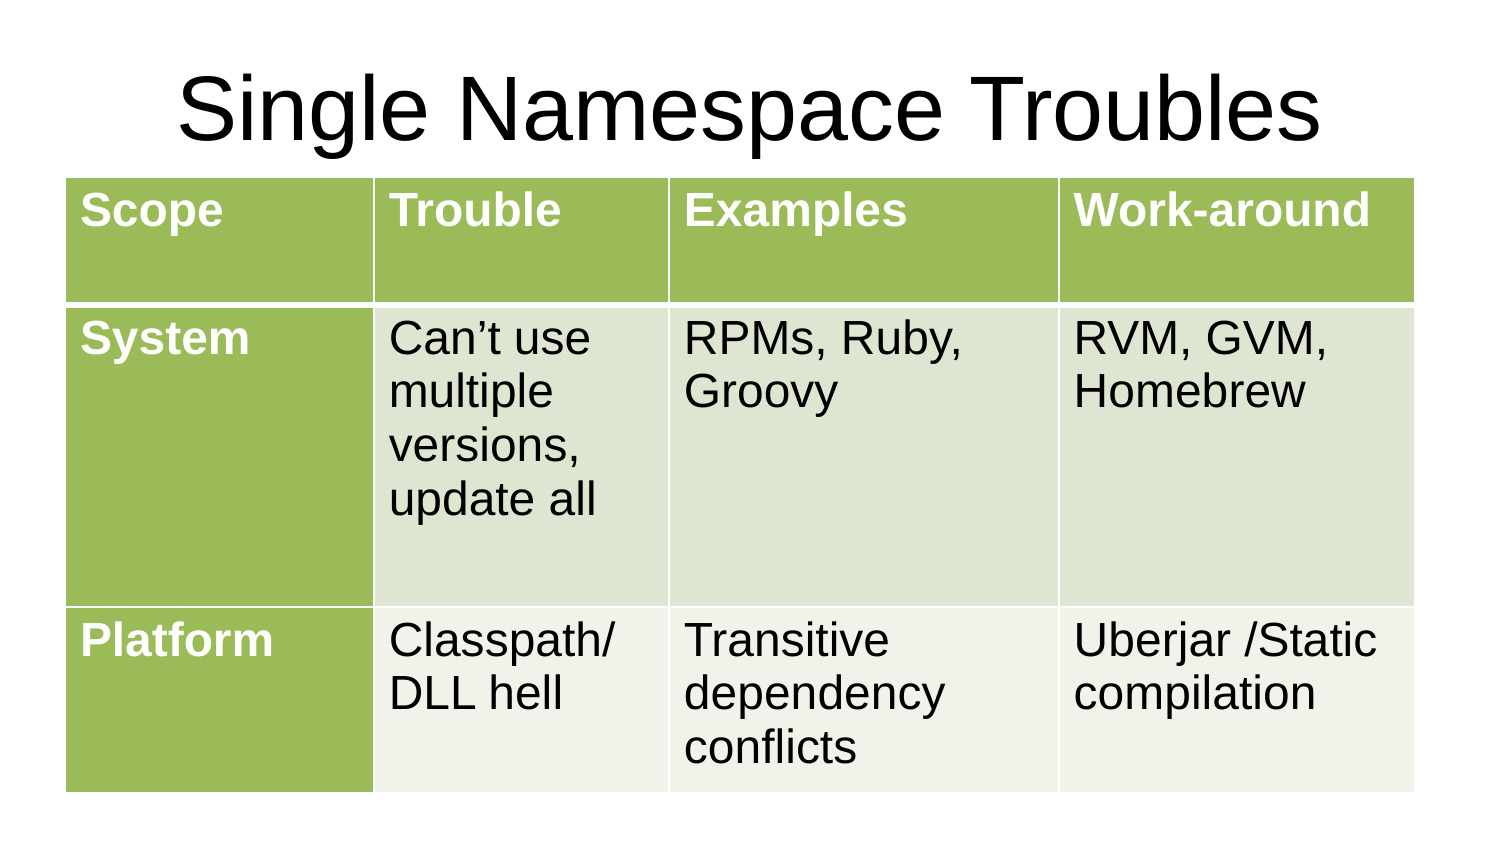

# Single Namespace Troubles
| Scope | Trouble | Examples | Work-around |
| --- | --- | --- | --- |
| System | Can’t use multiple versions, update all | RPMs, Ruby, Groovy | RVM, GVM, Homebrew |
| Platform | Classpath/ DLL hell | Transitive dependency conflicts | Uberjar /Static compilation |